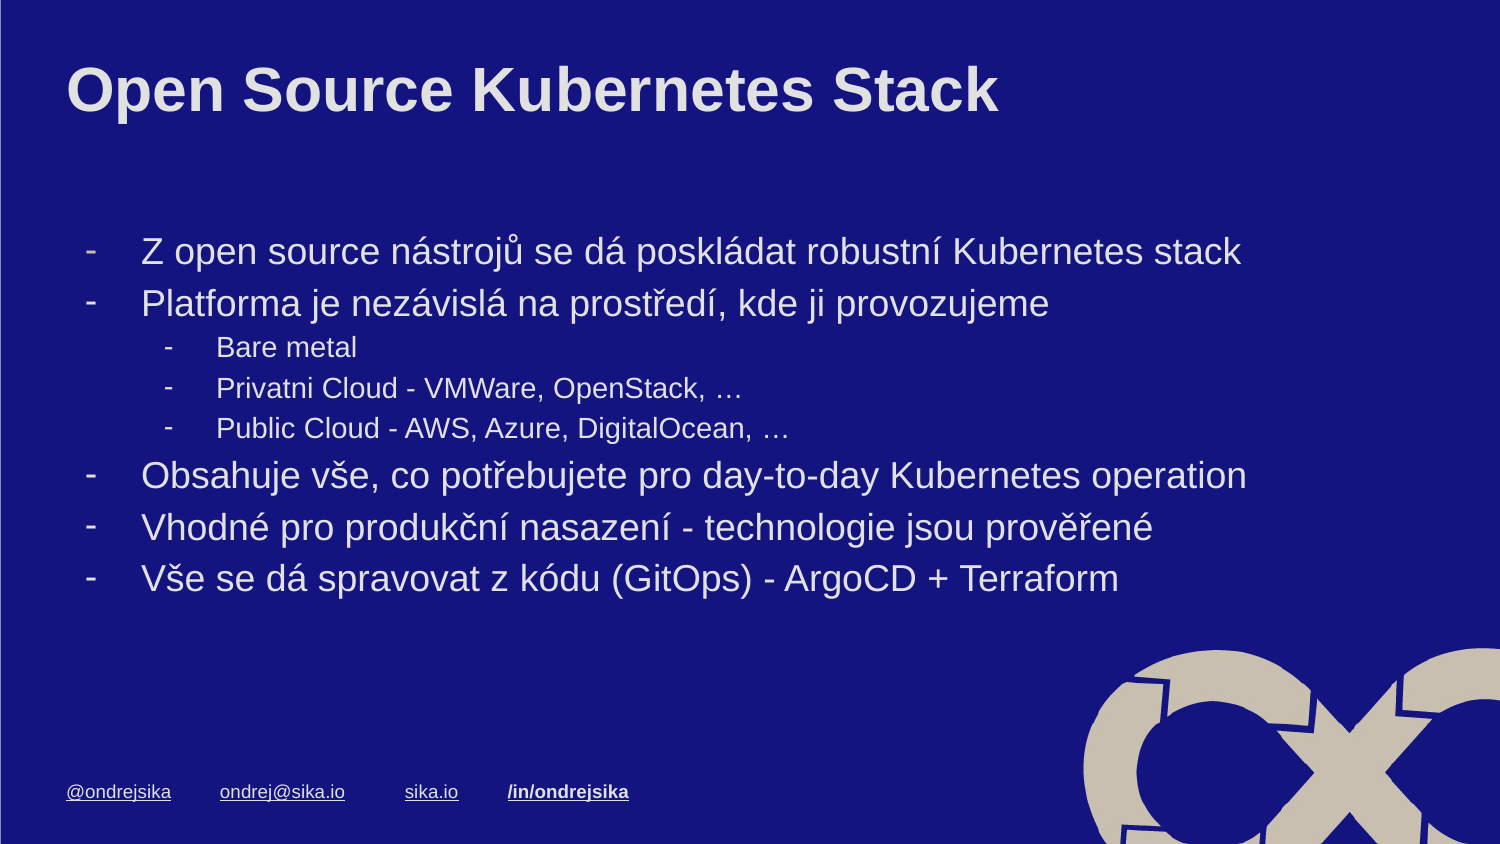

# Open Source Kubernetes Stack
Z open source nástrojů se dá poskládat robustní Kubernetes stack
Platforma je nezávislá na prostředí, kde ji provozujeme
Bare metal
Privatni Cloud - VMWare, OpenStack, …
Public Cloud - AWS, Azure, DigitalOcean, …
Obsahuje vše, co potřebujete pro day-to-day Kubernetes operation
Vhodné pro produkční nasazení - technologie jsou prověřené
Vše se dá spravovat z kódu (GitOps) - ArgoCD + Terraform